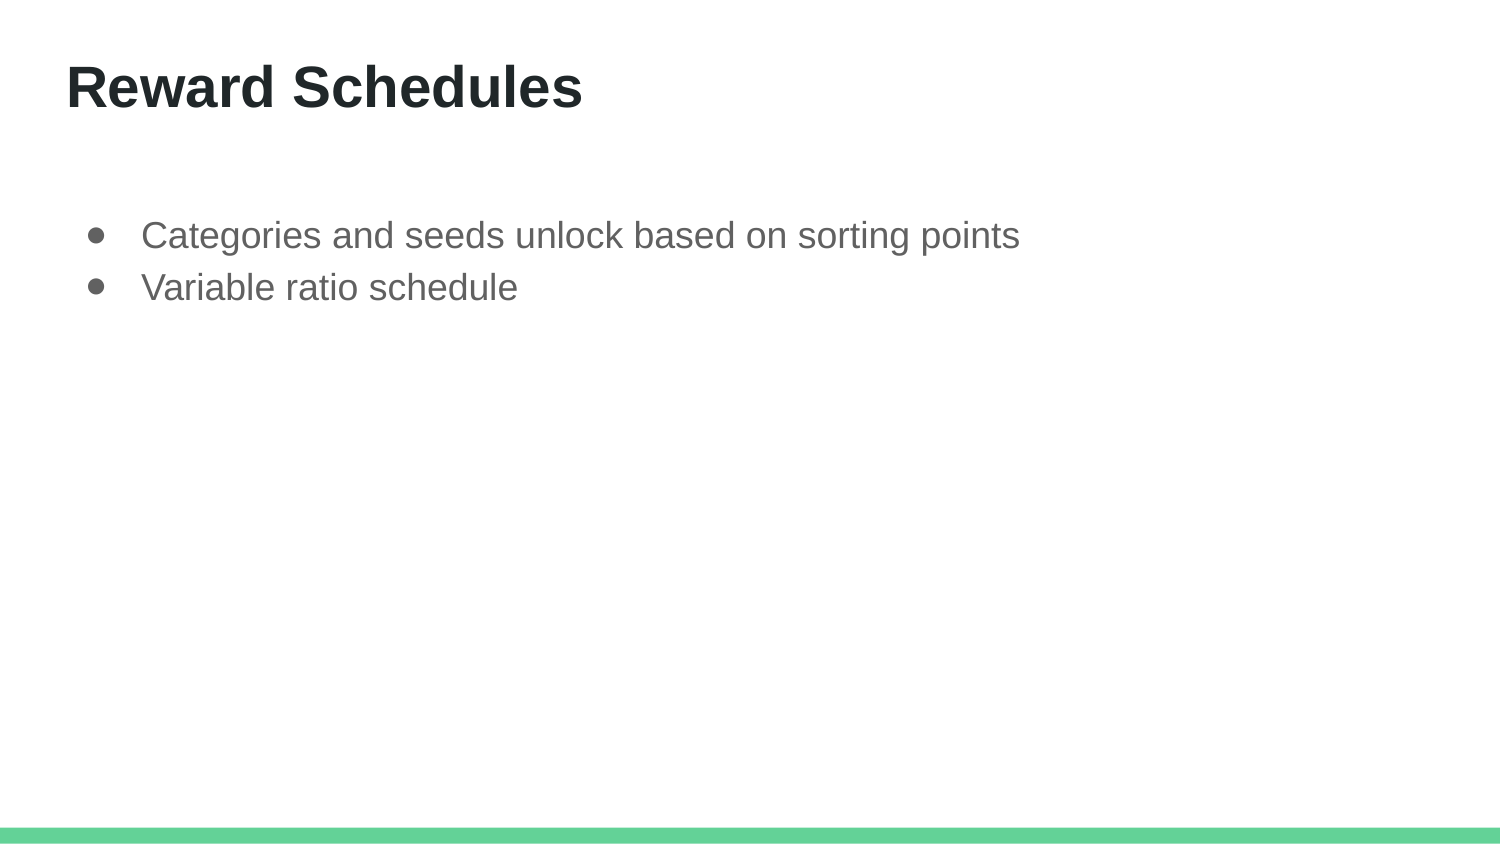

# Reward Schedules
Categories and seeds unlock based on sorting points
Variable ratio schedule